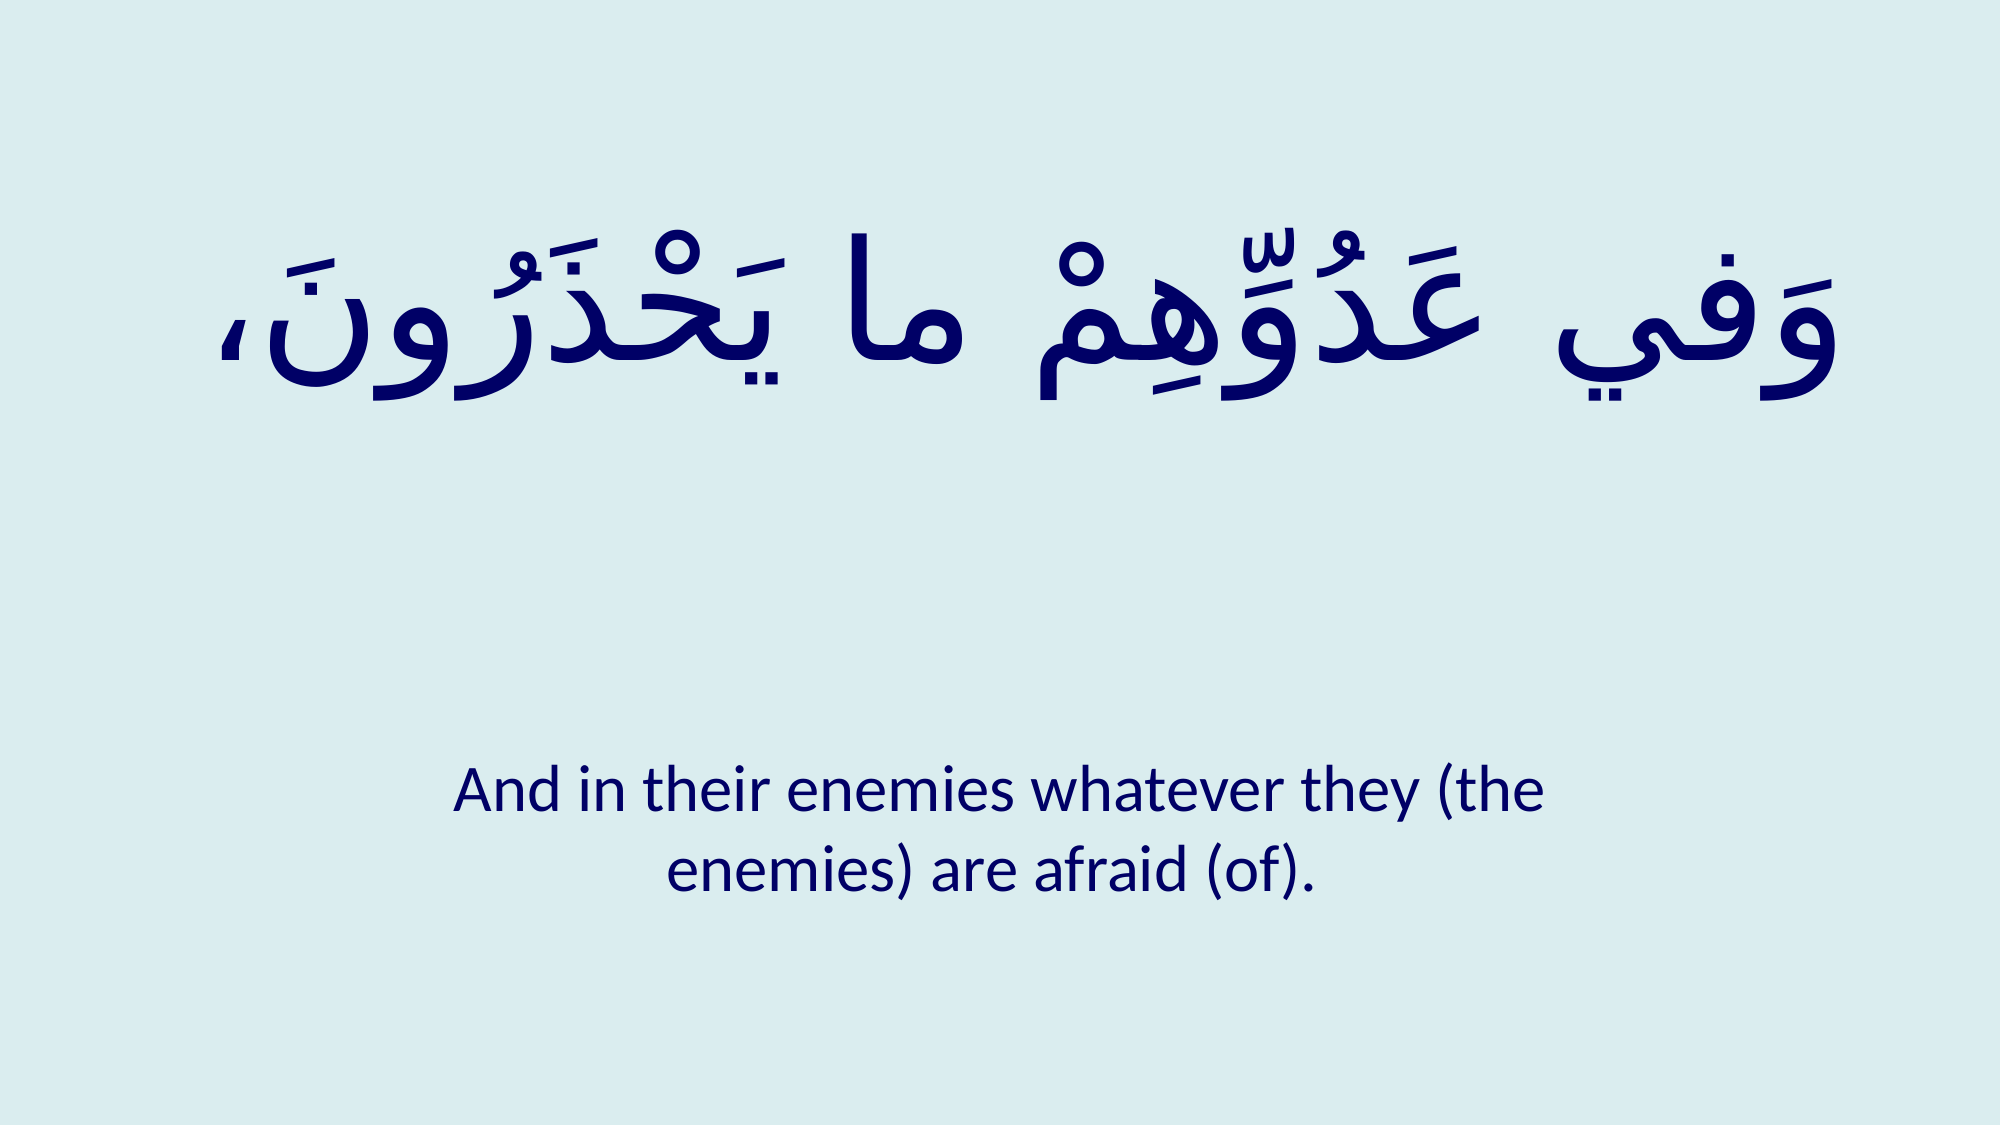

# وَفي عَدُوِّهِمْ ما يَحْذَرُونَ،
And in their enemies whatever they (the enemies) are afraid (of).